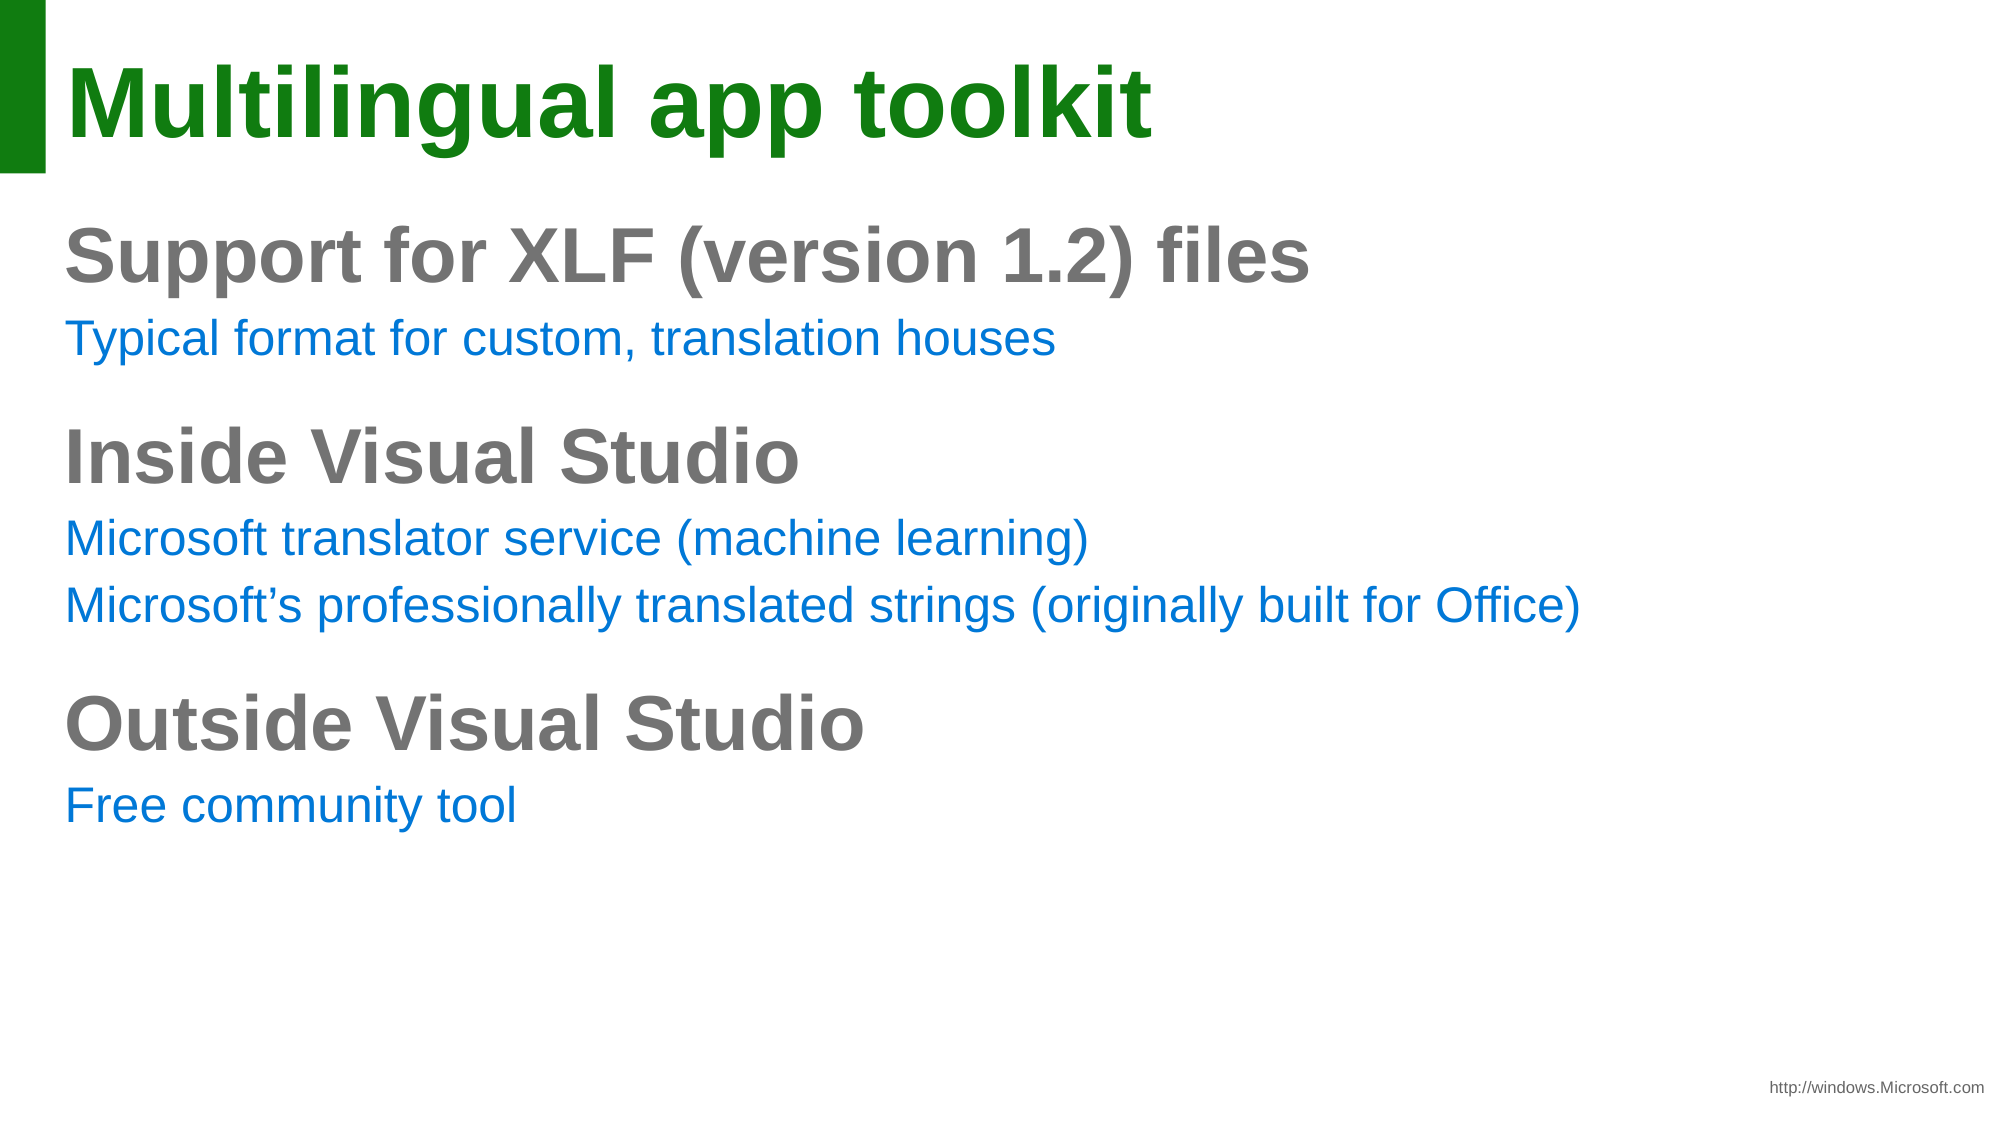

# Multilingual app toolkit
Support for XLF (version 1.2) files
Typical format for custom, translation houses
Inside Visual Studio
Microsoft translator service (machine learning)
Microsoft’s professionally translated strings (originally built for Office)
Outside Visual Studio
Free community tool